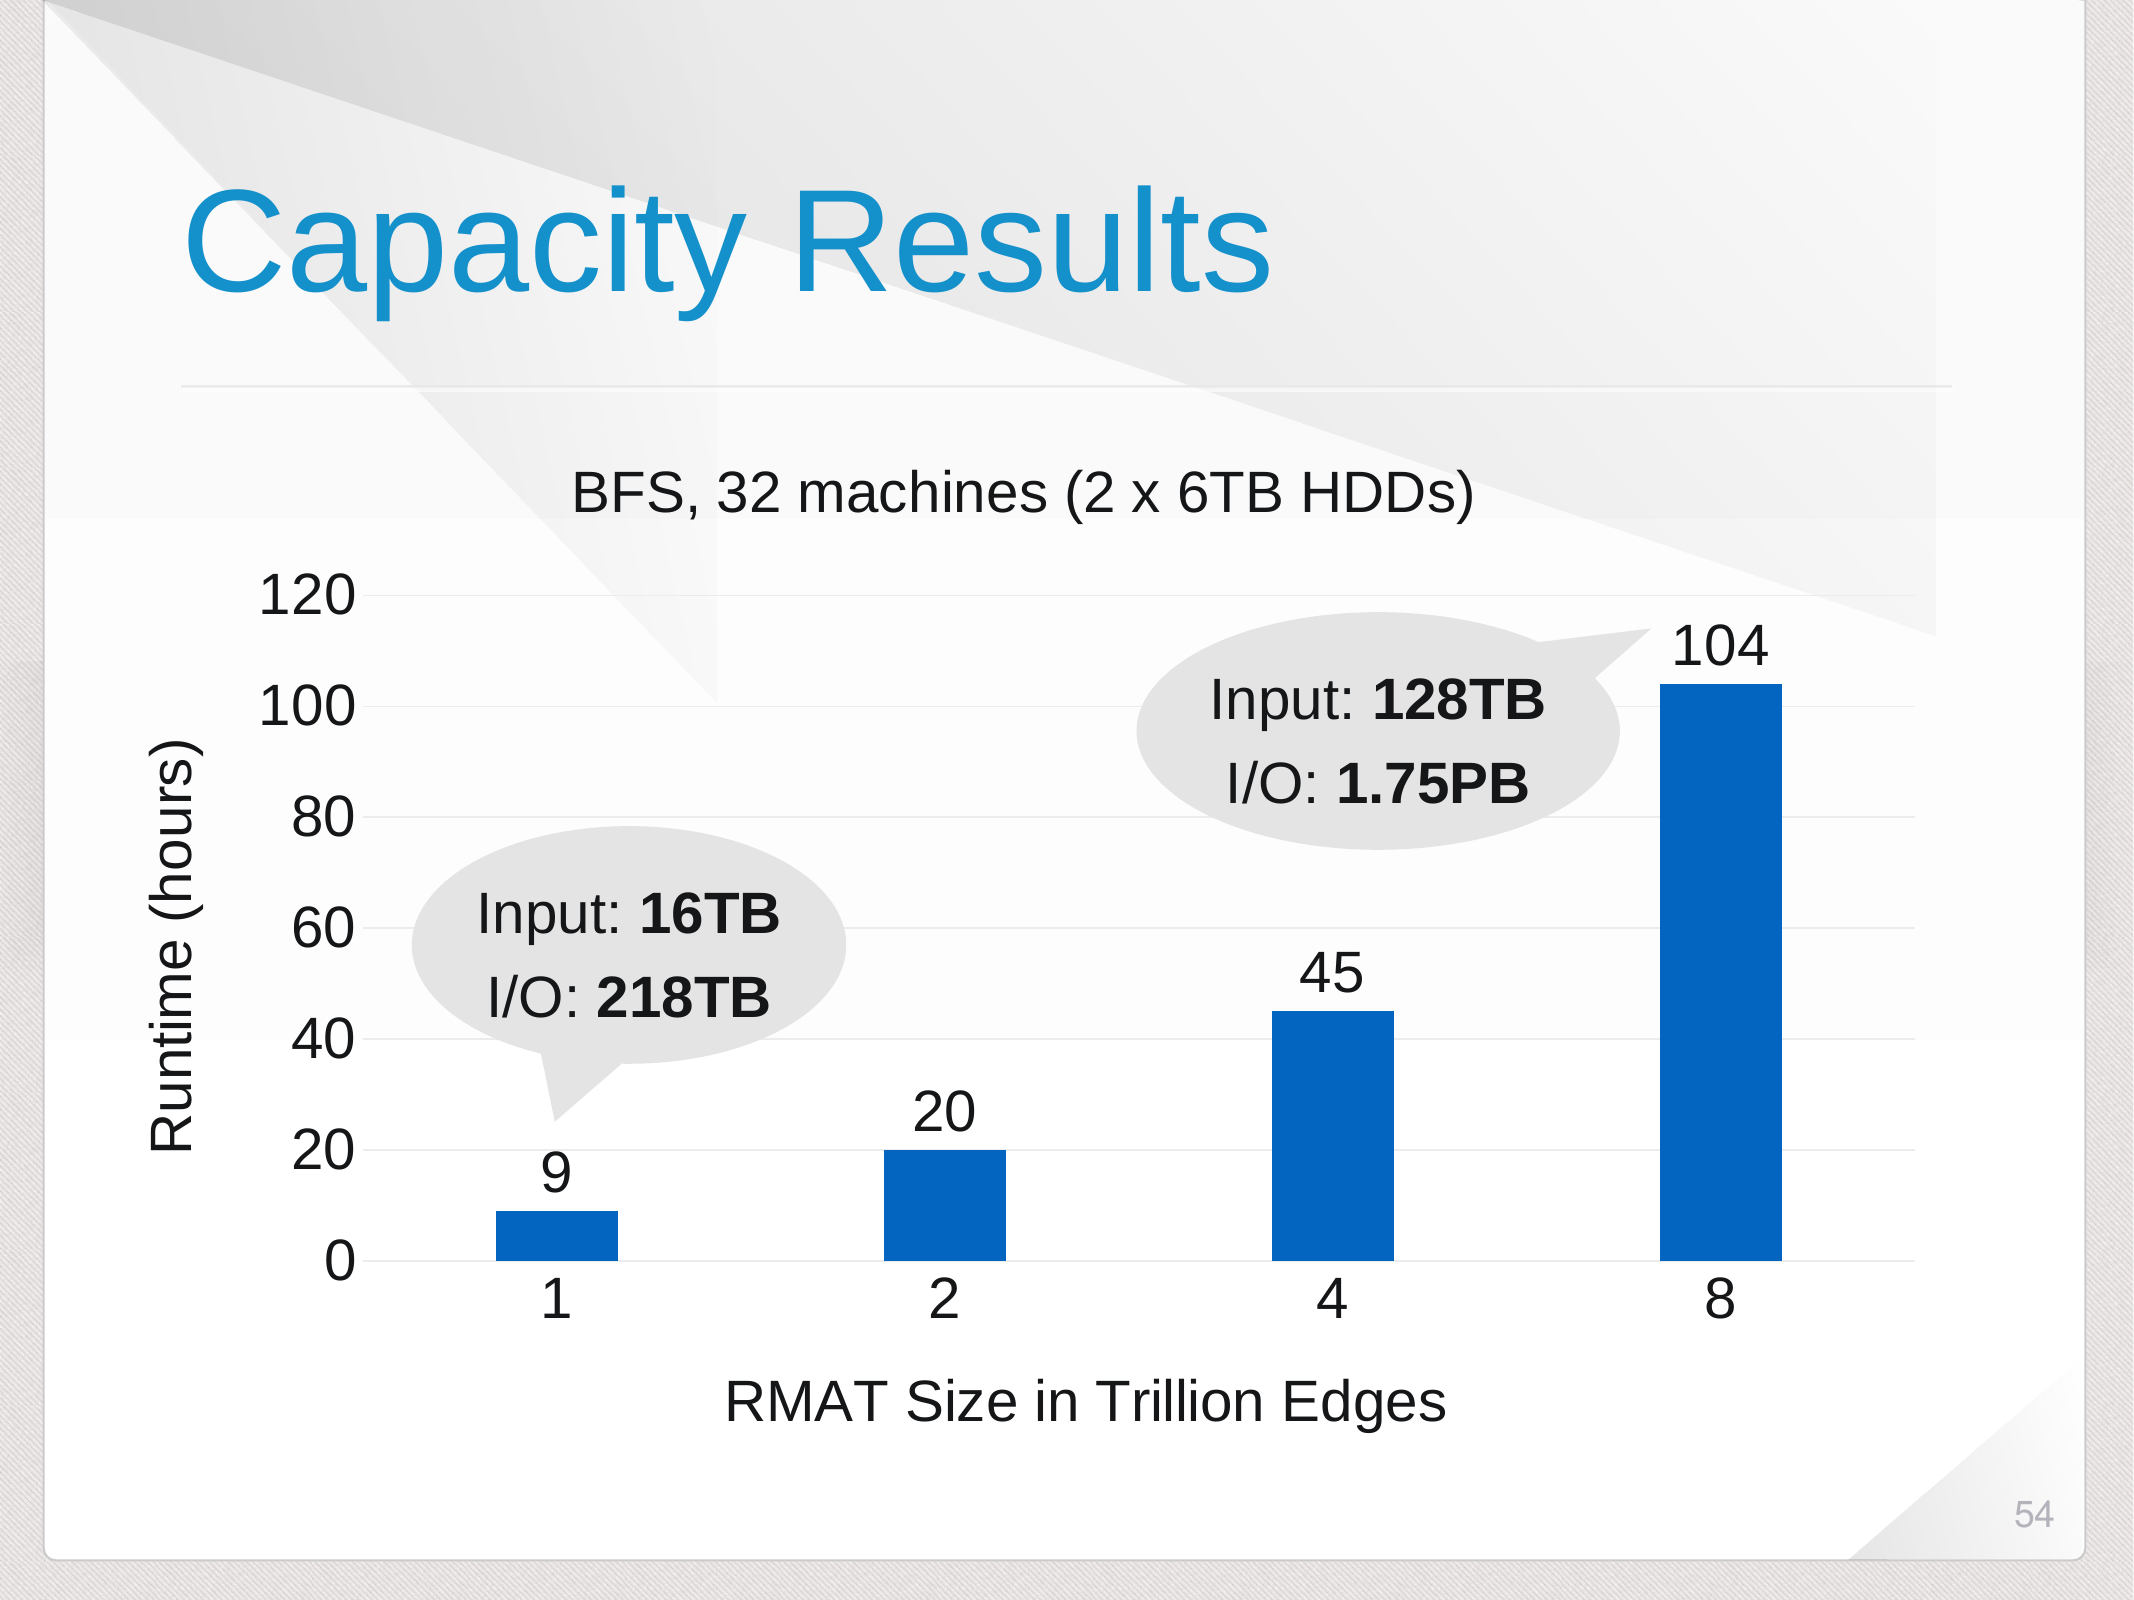

# Capacity Results

### Chart: BFS, 32 machines (2 x 6TB HDDs)

| Category | BFS |
|---|---|
| 1.0 | 9.0 |
| 2.0 | 20.0 |
| 4.0 | 45.0 |
| 8.0 | 104.0 |
Input: 128TB
I/O: 1.75PB
Input: 16TB
I/O: 218TB
54